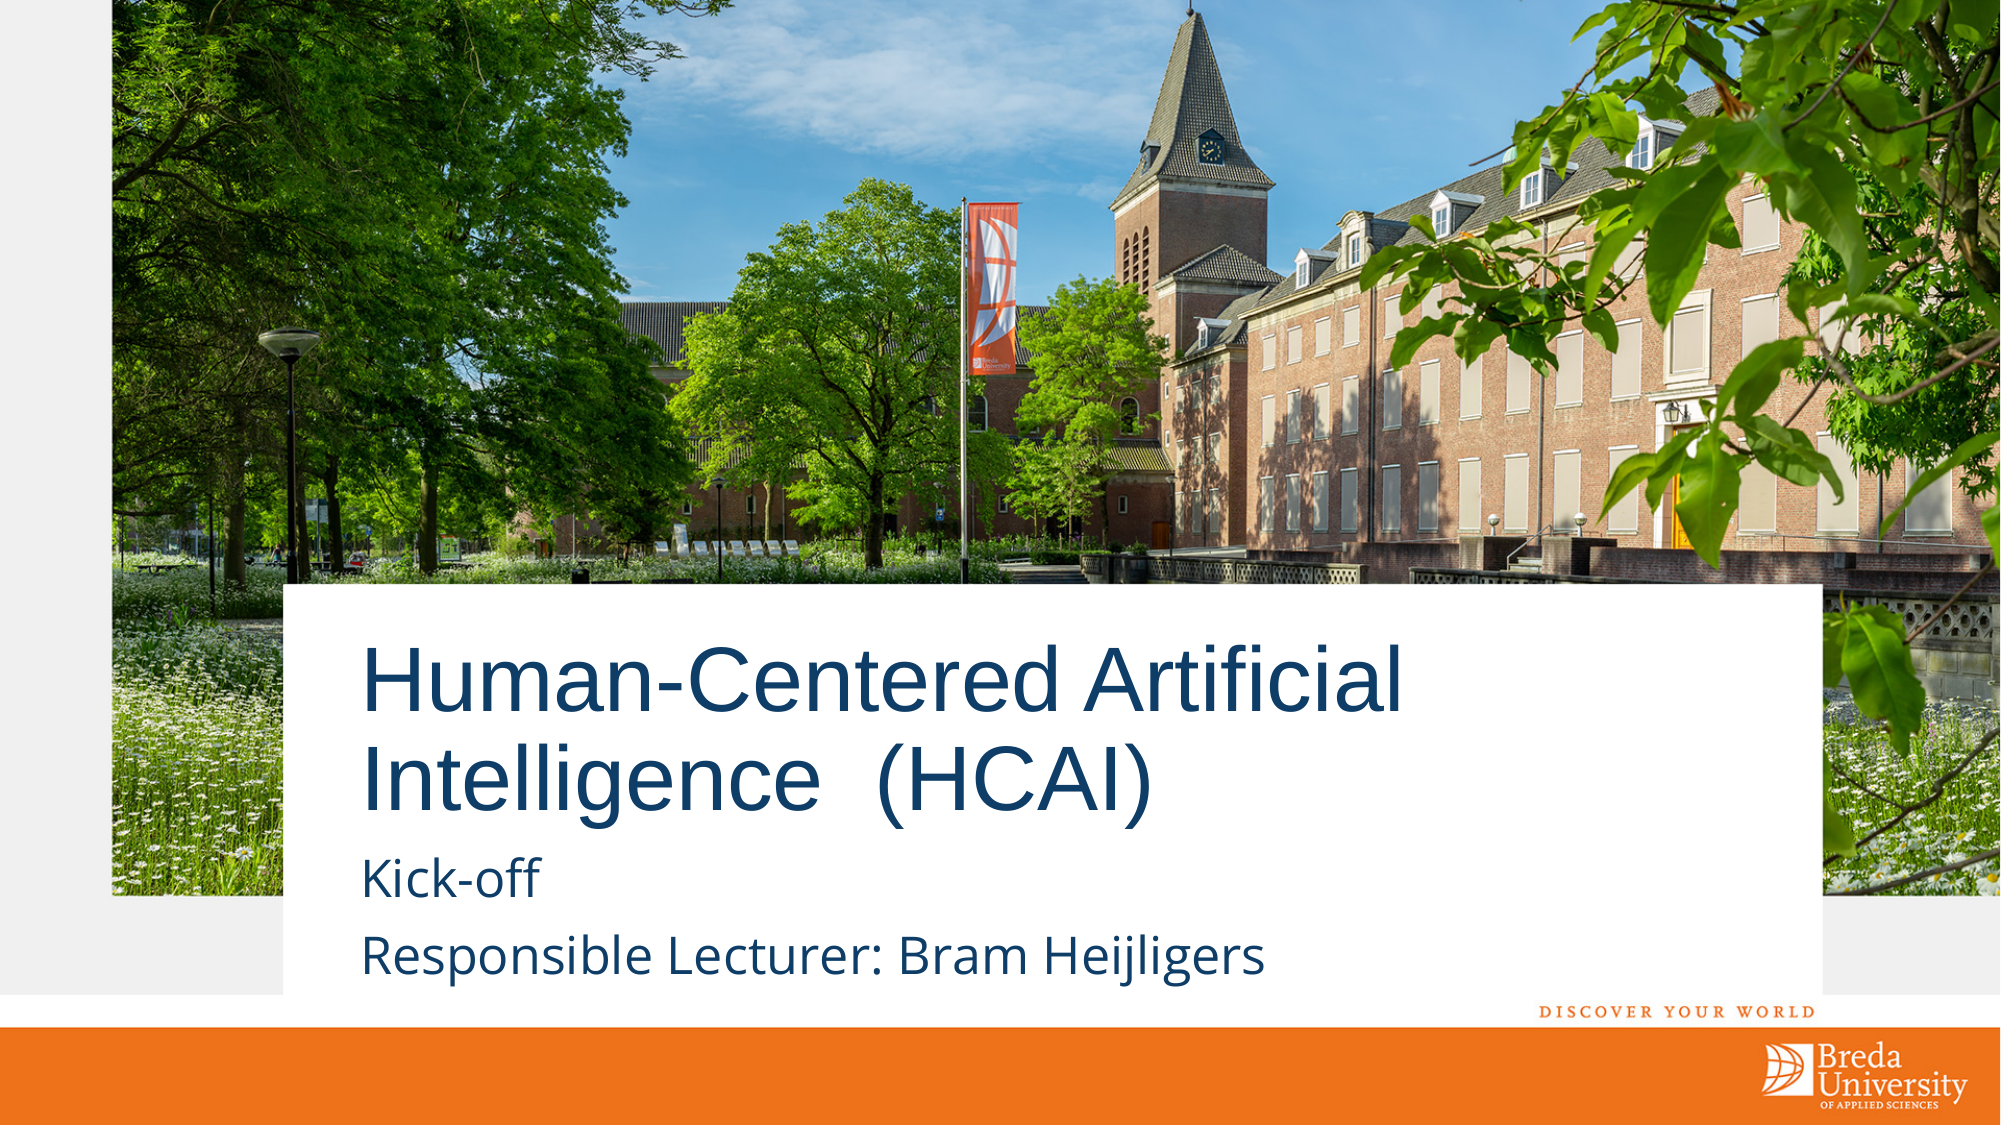

# Human-Centered Artificial Intelligence  (HCAI)
Kick-off
Responsible Lecturer: Bram Heijligers